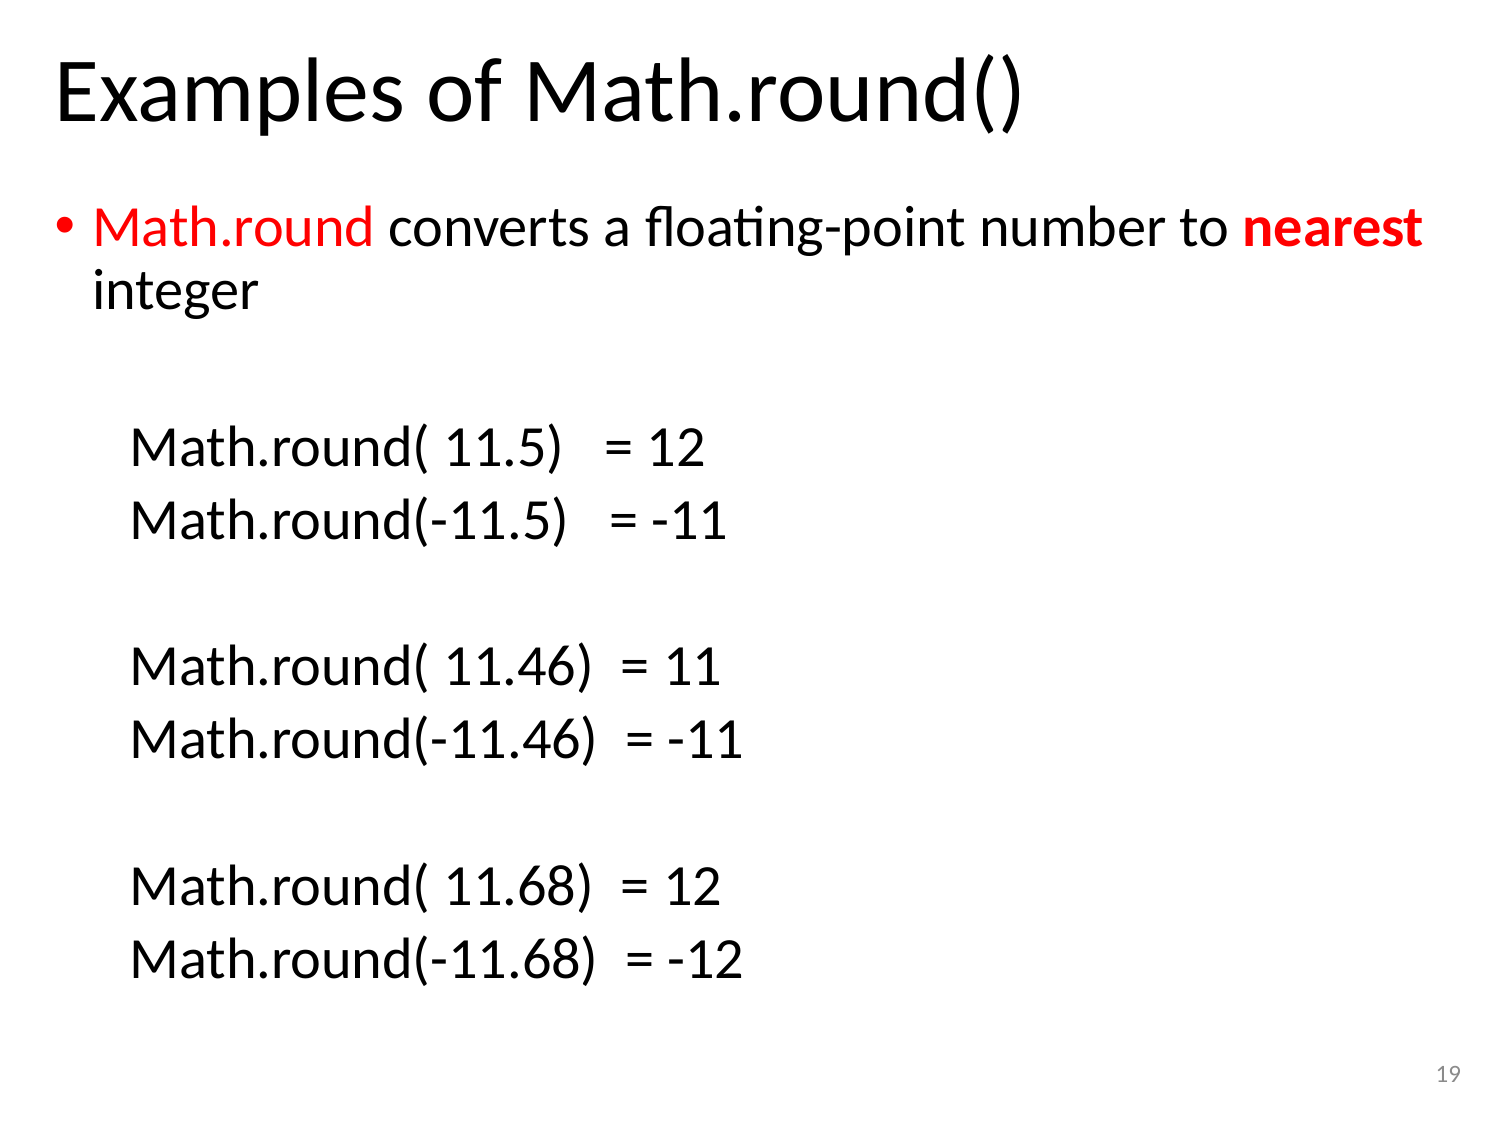

# Examples of Math.round()
Math.round converts a floating-point number to nearest integer

Math.round( 11.5)   = 12
Math.round(-11.5)   = -11

Math.round( 11.46)  = 11
Math.round(-11.46)  = -11

Math.round( 11.68)  = 12
Math.round(-11.68)  = -12
19